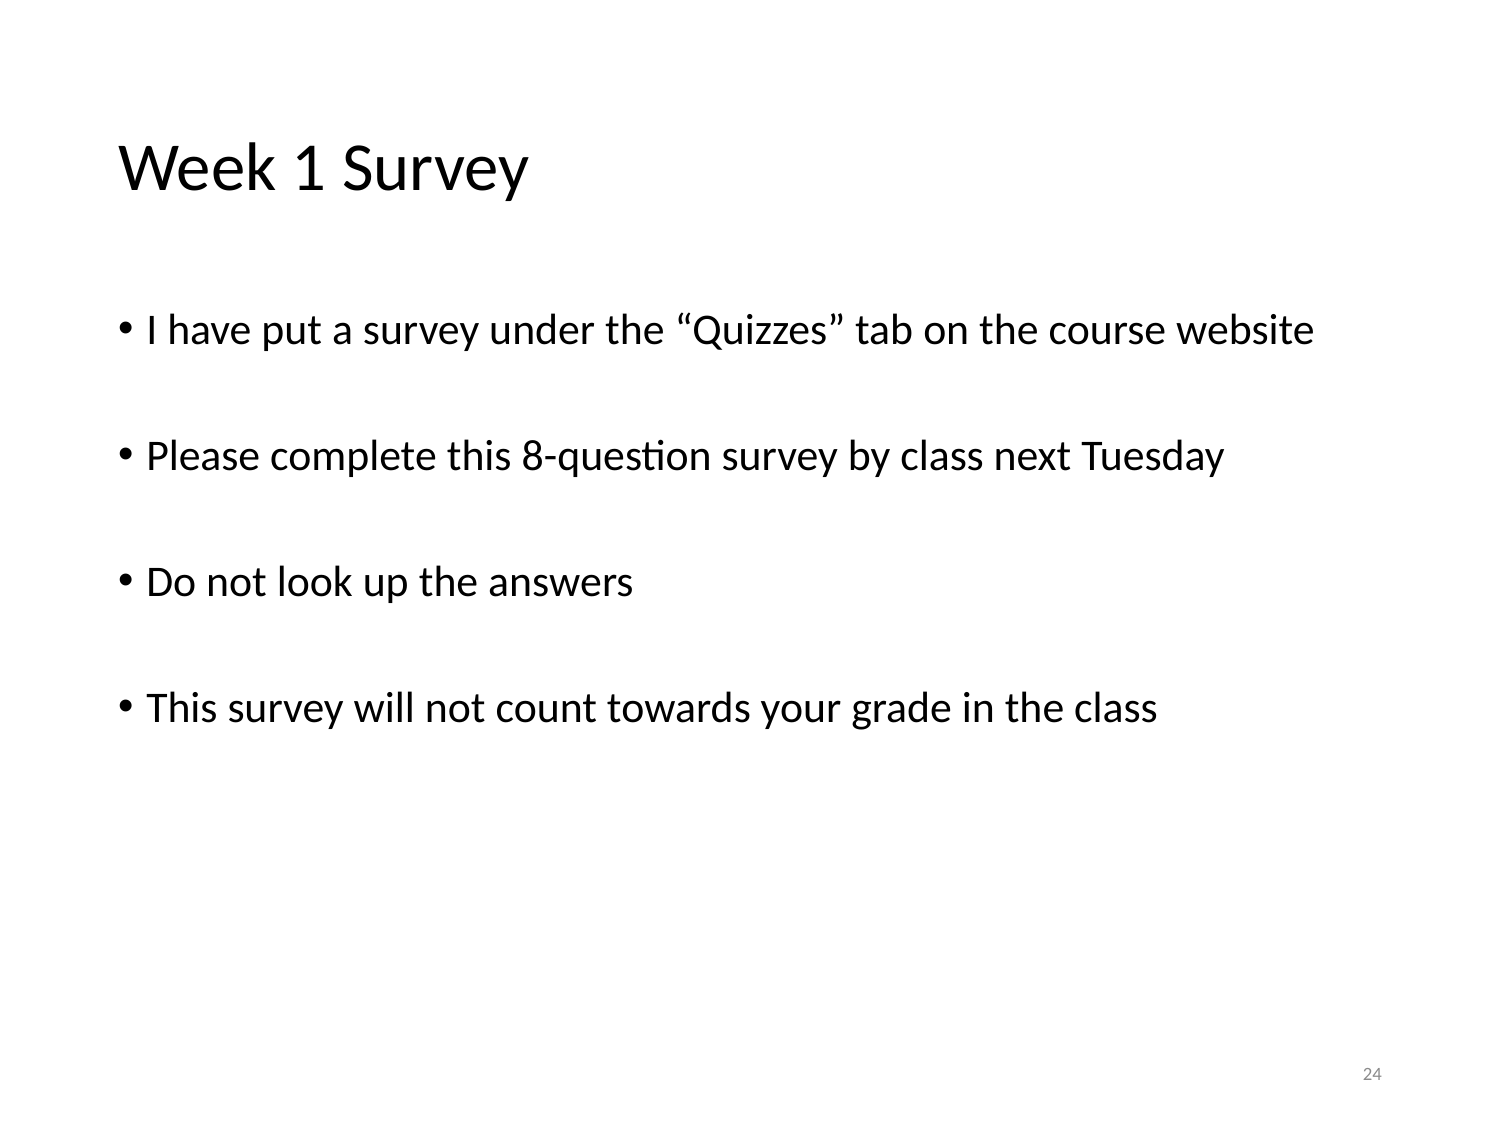

# Week 1 Survey
I have put a survey under the “Quizzes” tab on the course website

Please complete this 8-question survey by class next Tuesday

Do not look up the answers

This survey will not count towards your grade in the class
24